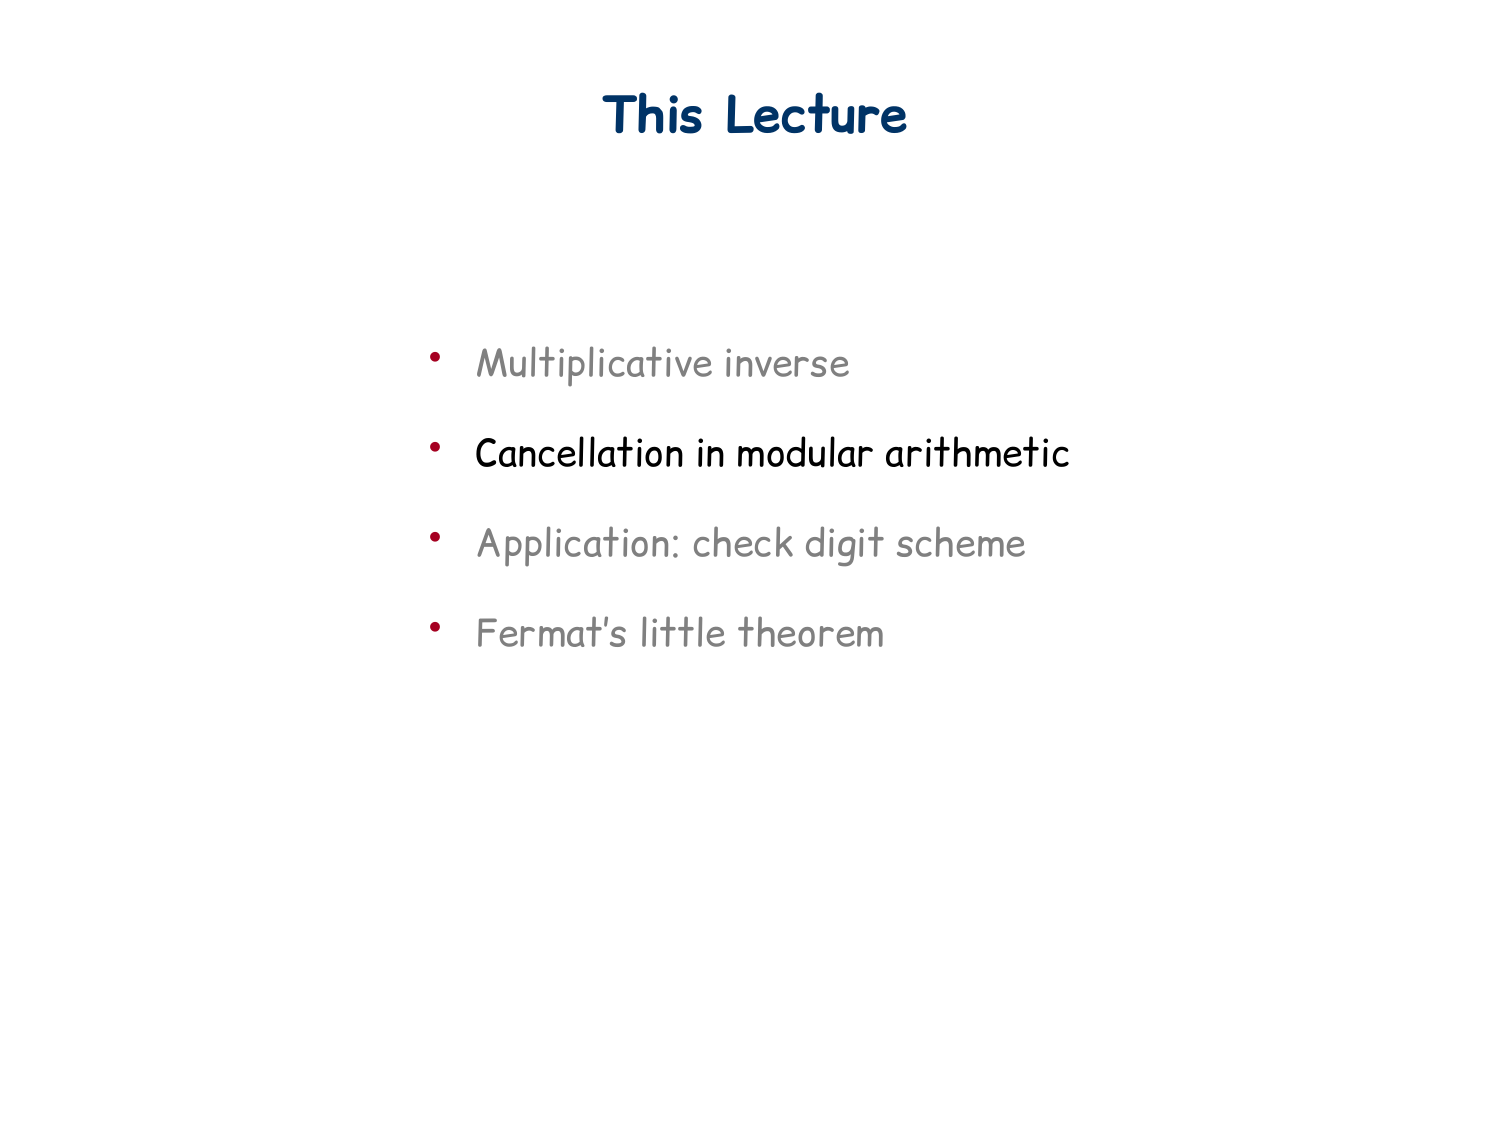

This Lecture
 Multiplicative inverse

 Cancellation in modular arithmetic

 Application: check digit scheme

 Fermat’s little theorem